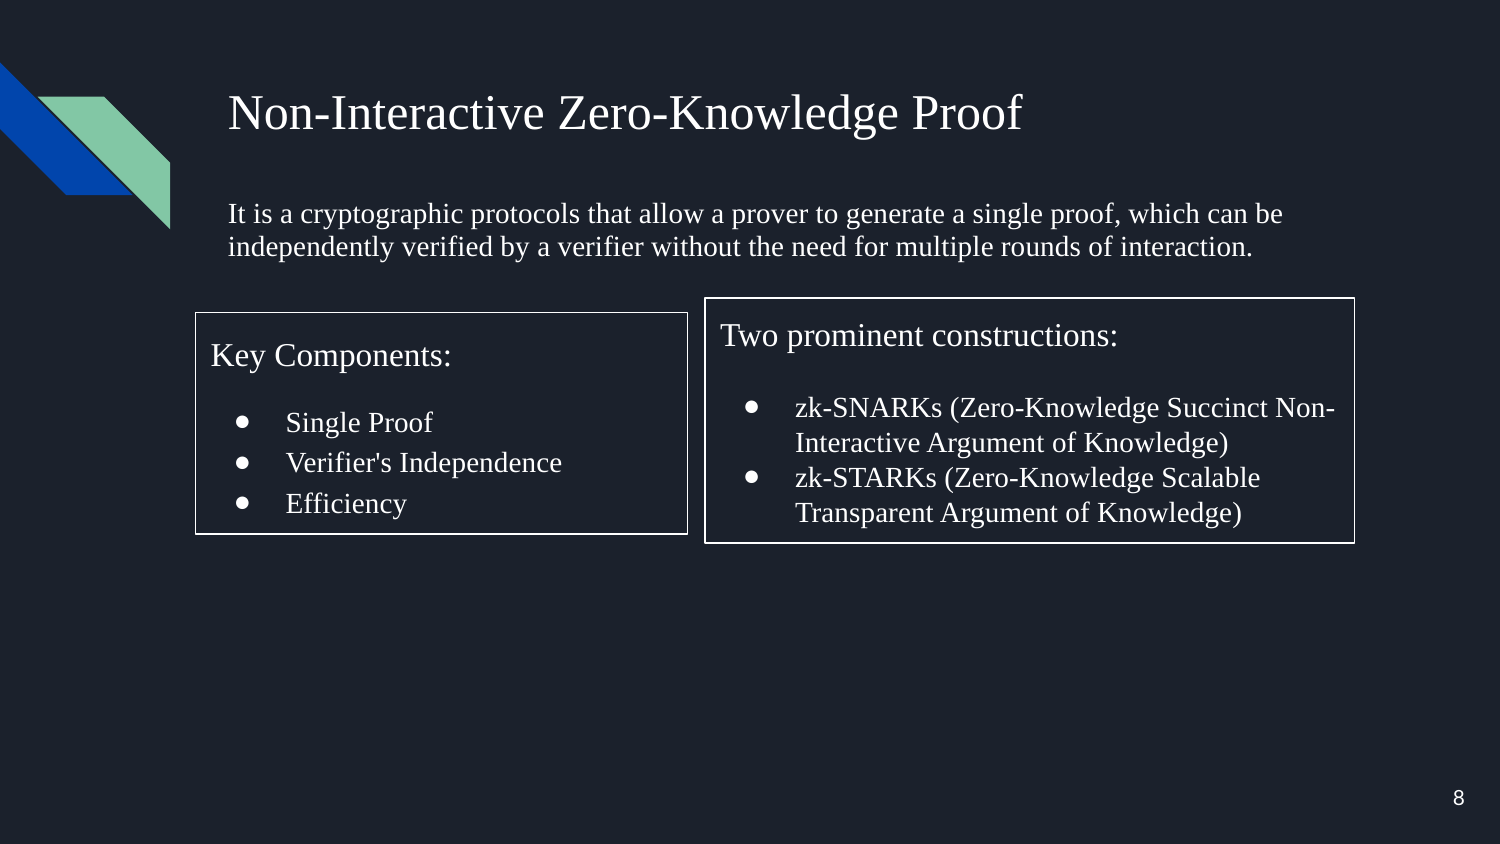

# Non-Interactive Zero-Knowledge Proof
It is a cryptographic protocols that allow a prover to generate a single proof, which can be independently verified by a verifier without the need for multiple rounds of interaction.

Two prominent constructions:

zk-SNARKs (Zero-Knowledge Succinct Non-Interactive Argument of Knowledge)
zk-STARKs (Zero-Knowledge Scalable Transparent Argument of Knowledge)
Key Components:
Single Proof
Verifier's Independence
Efficiency
8